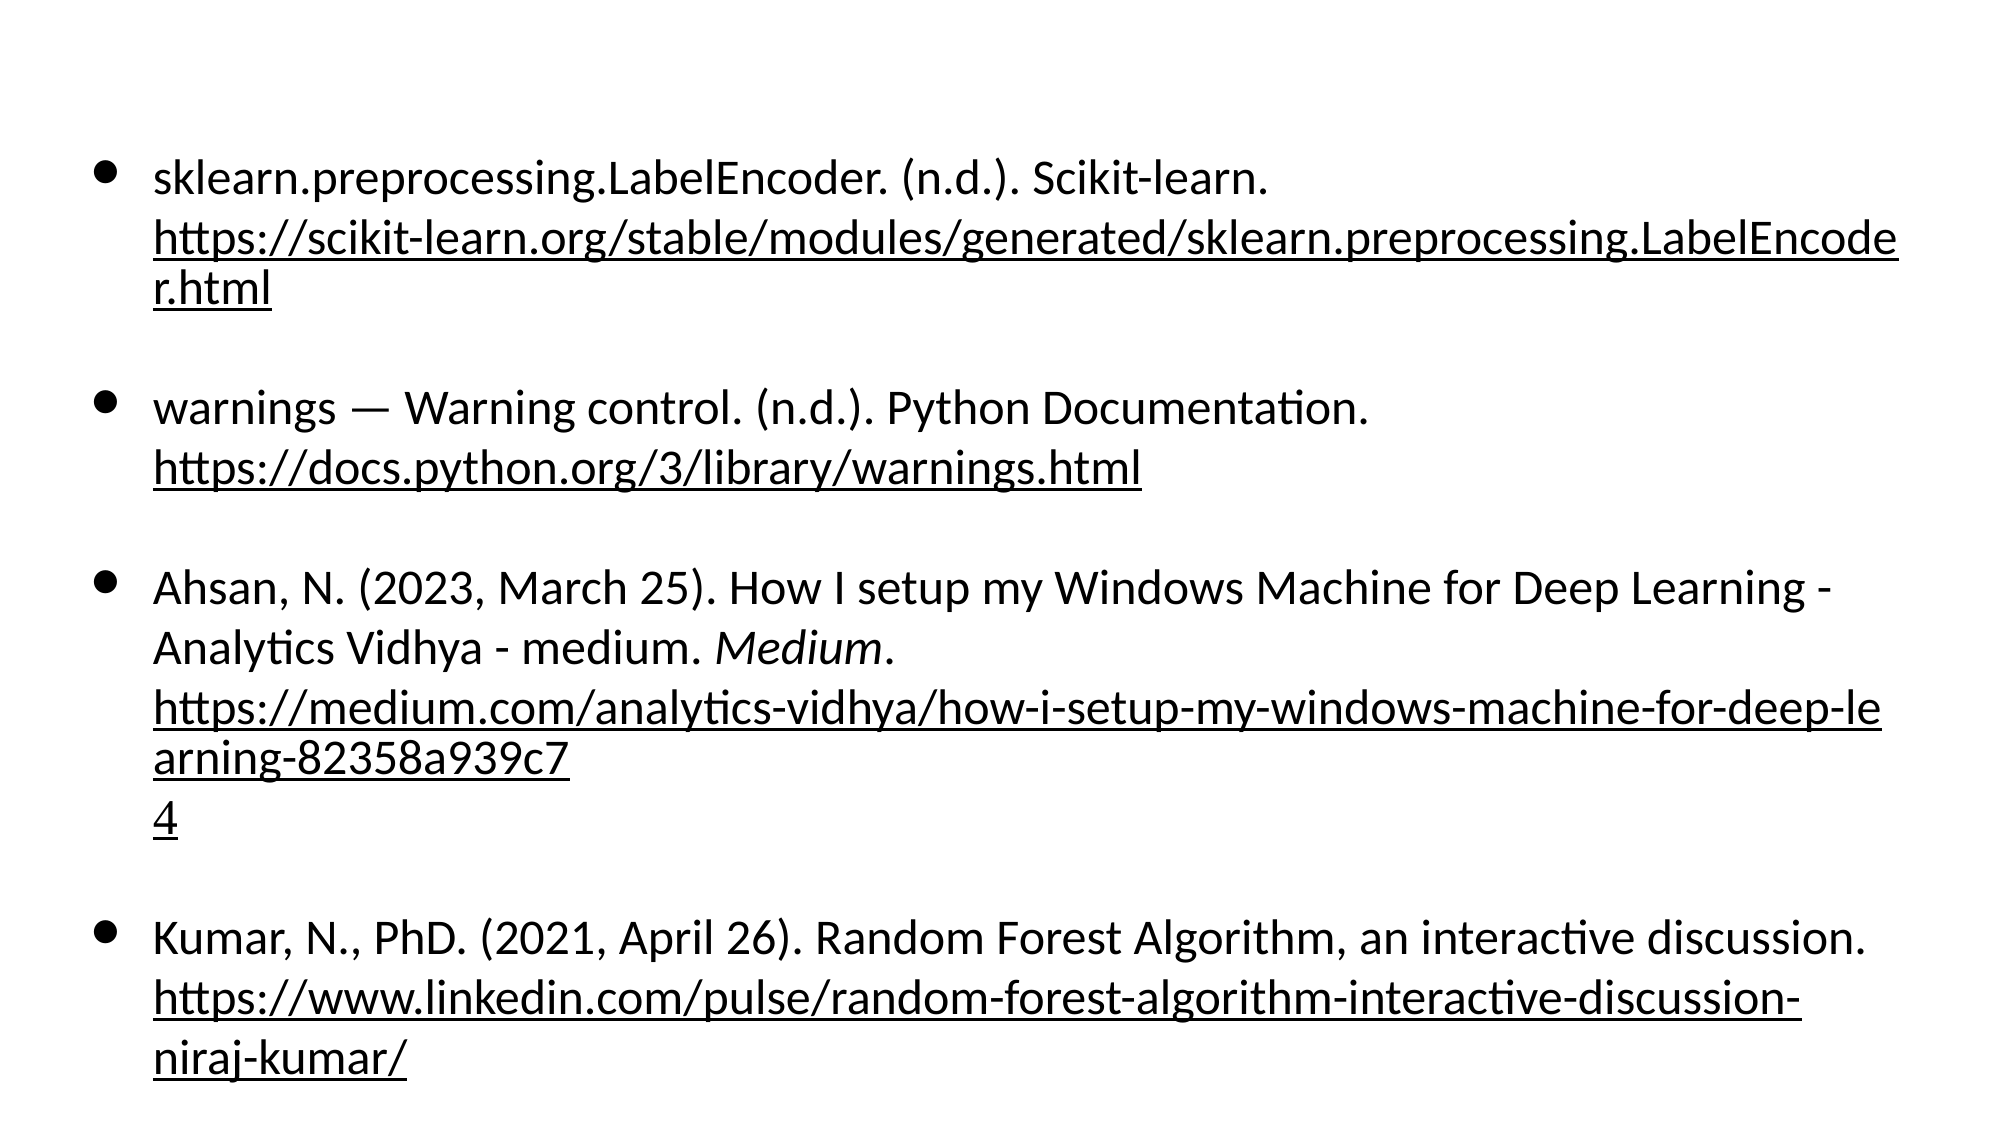

sklearn.preprocessing.LabelEncoder. (n.d.). Scikit-learn. https://scikit-learn.org/stable/modules/generated/sklearn.preprocessing.LabelEncoder.html

warnings — Warning control. (n.d.). Python Documentation. https://docs.python.org/3/library/warnings.html

Ahsan, N. (2023, March 25). How I setup my Windows Machine for Deep Learning - Analytics Vidhya - medium. Medium. https://medium.com/analytics-vidhya/how-i-setup-my-windows-machine-for-deep-learning-82358a939c74

Kumar, N., PhD. (2021, April 26). Random Forest Algorithm, an interactive discussion. https://www.linkedin.com/pulse/random-forest-algorithm-interactive-discussion-niraj-kumar/